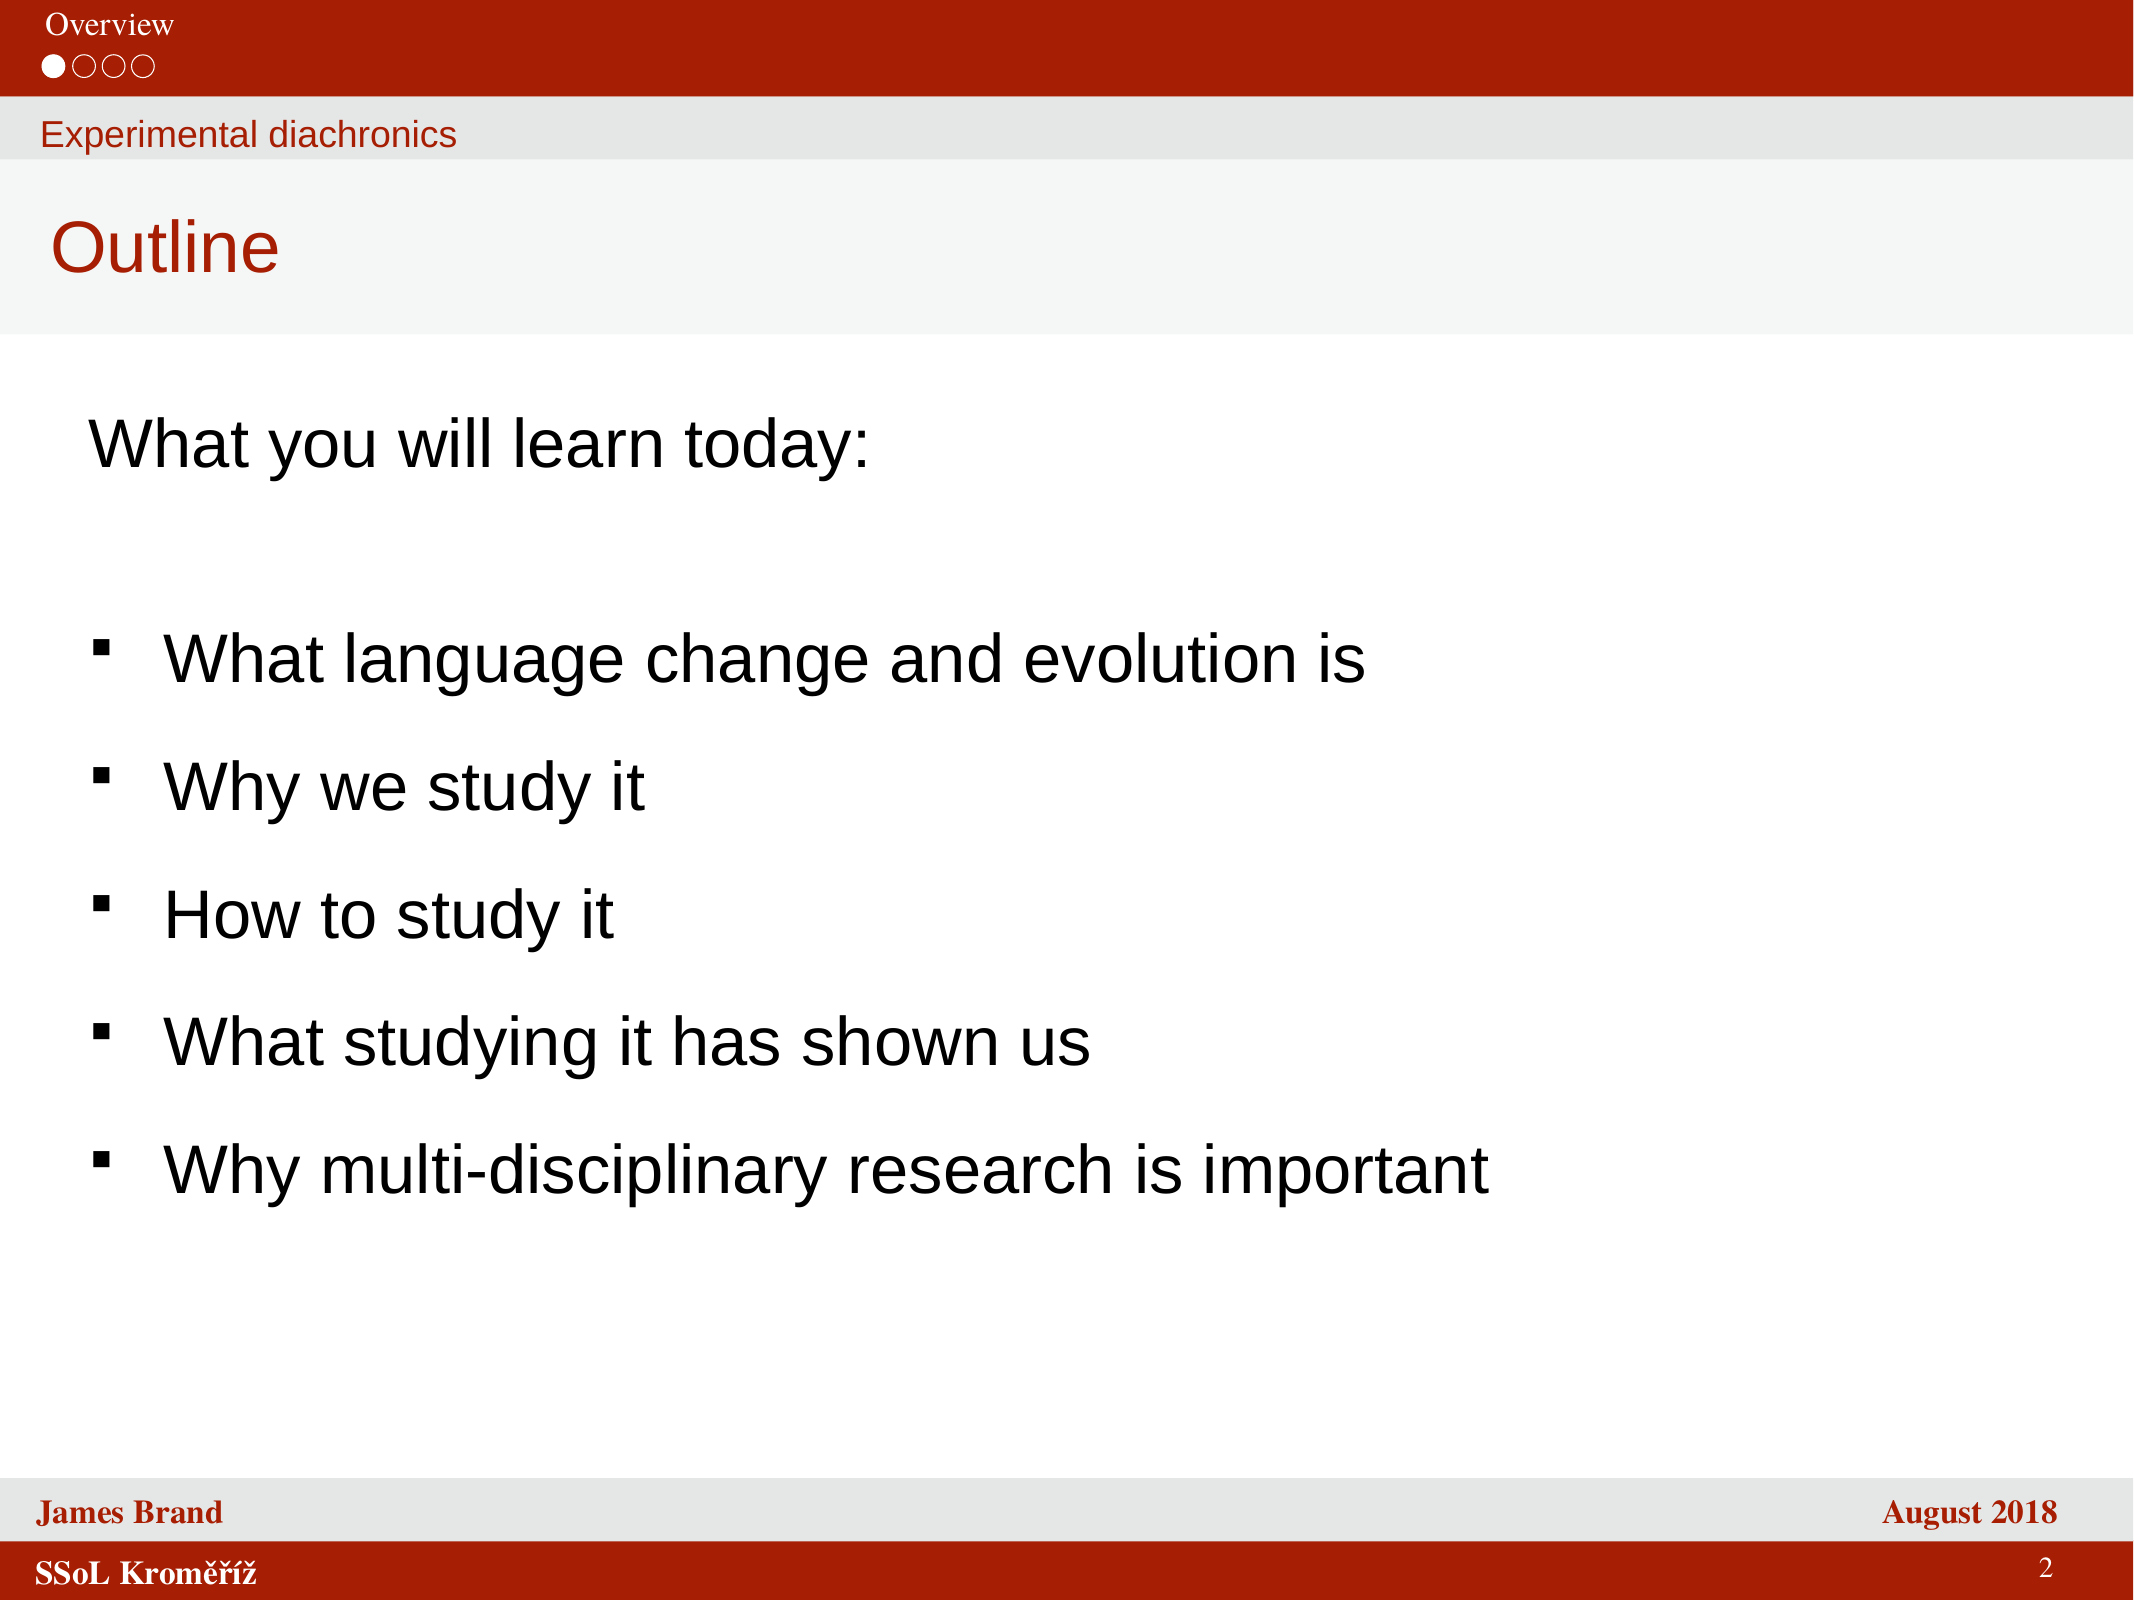

Overview

Experimental diachronics
Outline
What you will learn today:

What language change and evolution is
Why we study it
How to study it
What studying it has shown us
Why multi-disciplinary research is important
2